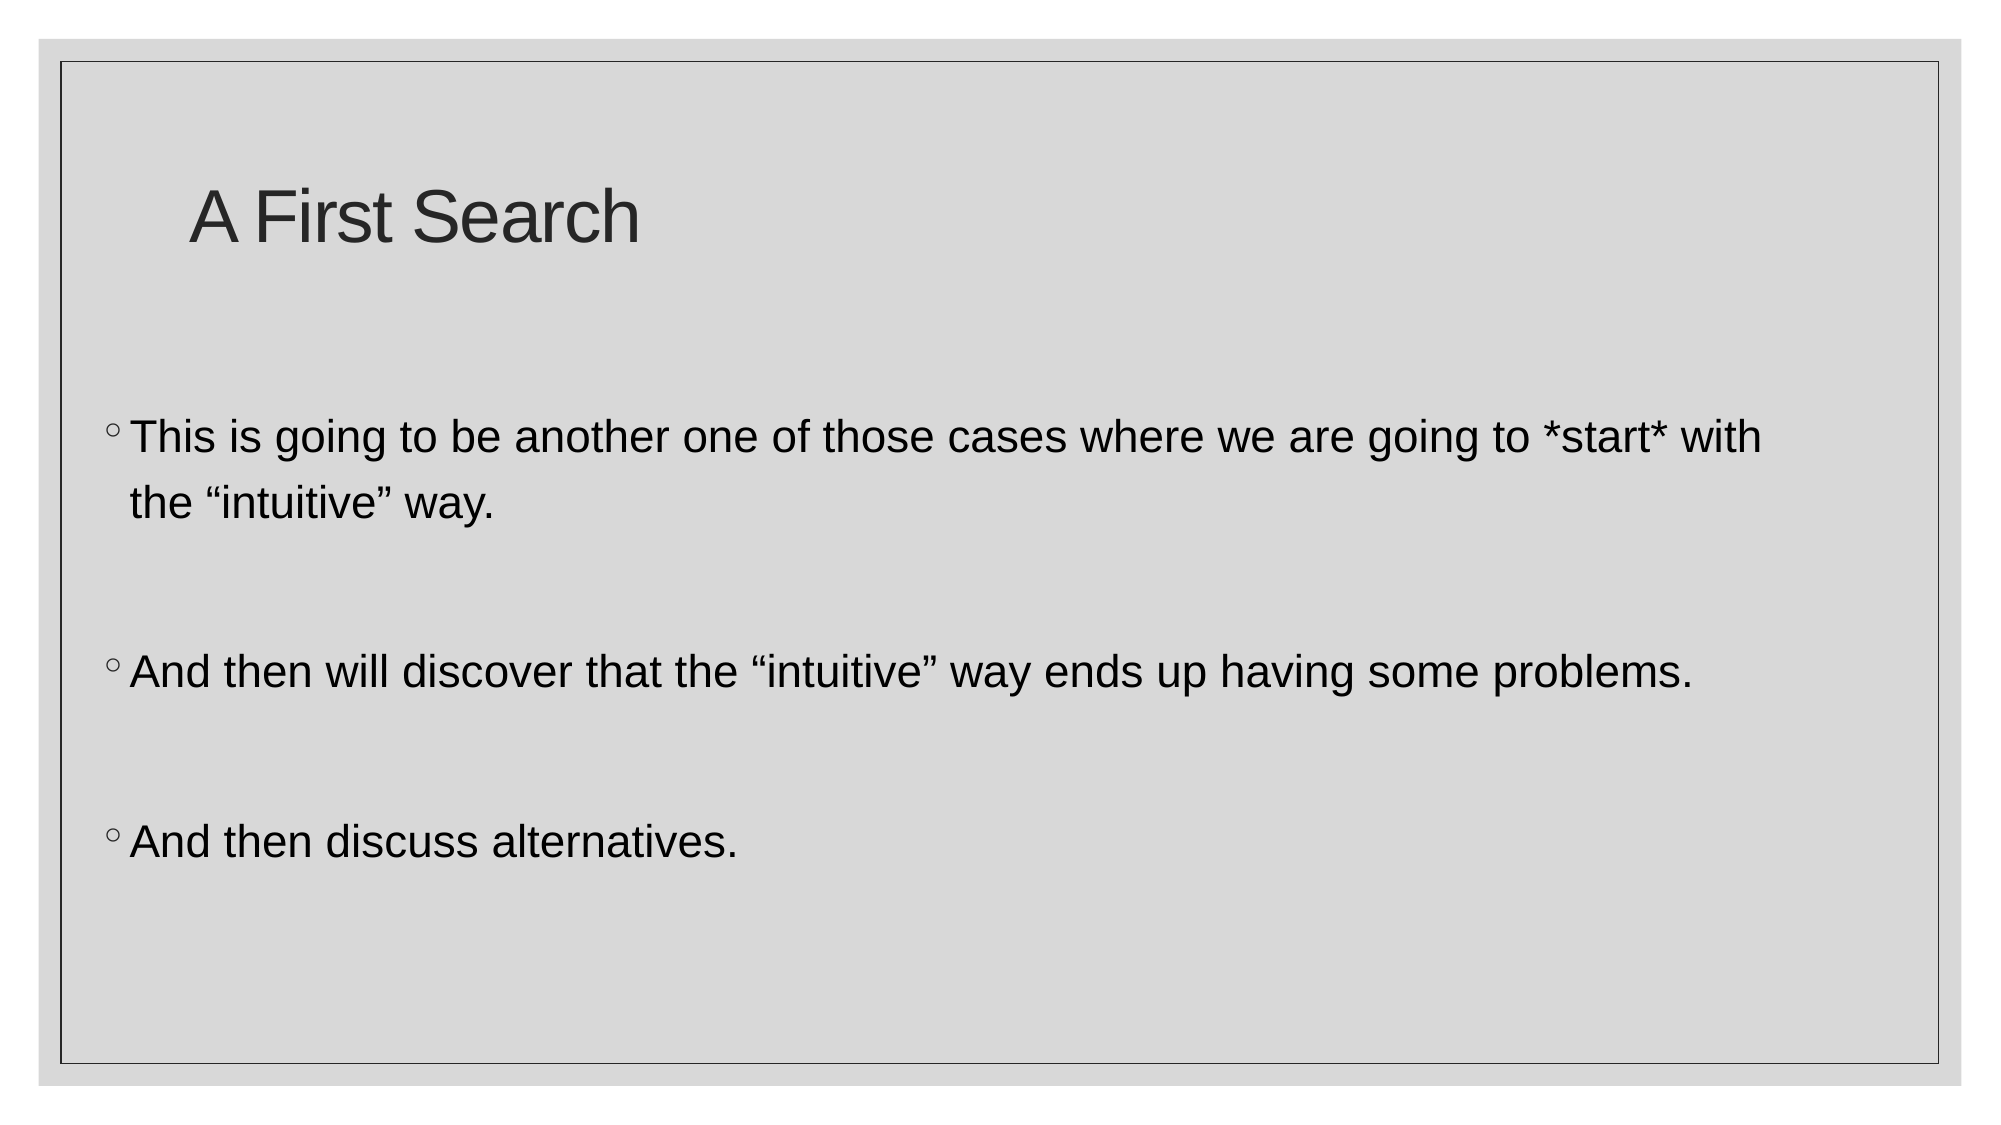

# A First Search
This is going to be another one of those cases where we are going to *start* with the “intuitive” way.

And then will discover that the “intuitive” way ends up having some problems.

And then discuss alternatives.